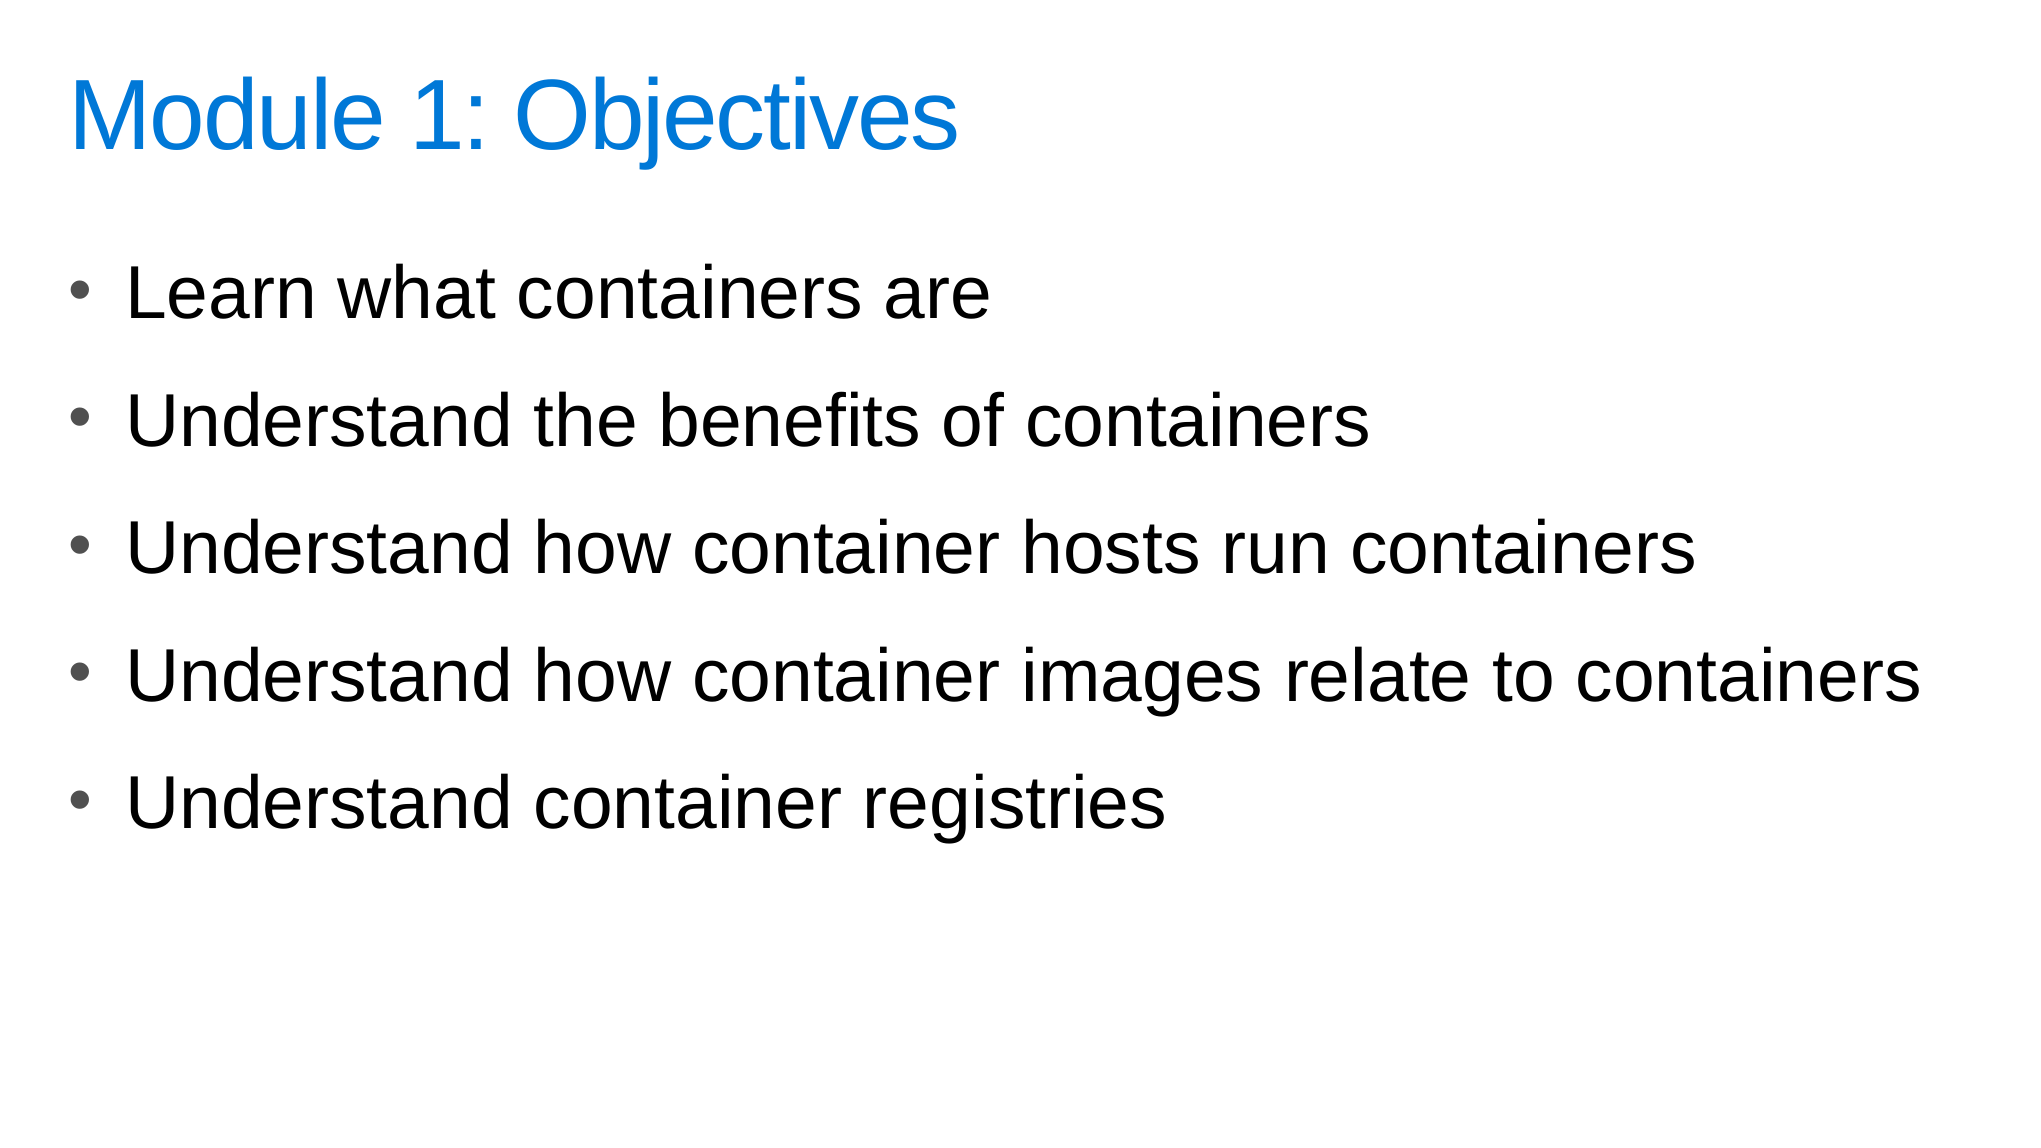

# Module 1: Objectives
Learn what containers are
Understand the benefits of containers
Understand how container hosts run containers
Understand how container images relate to containers
Understand container registries